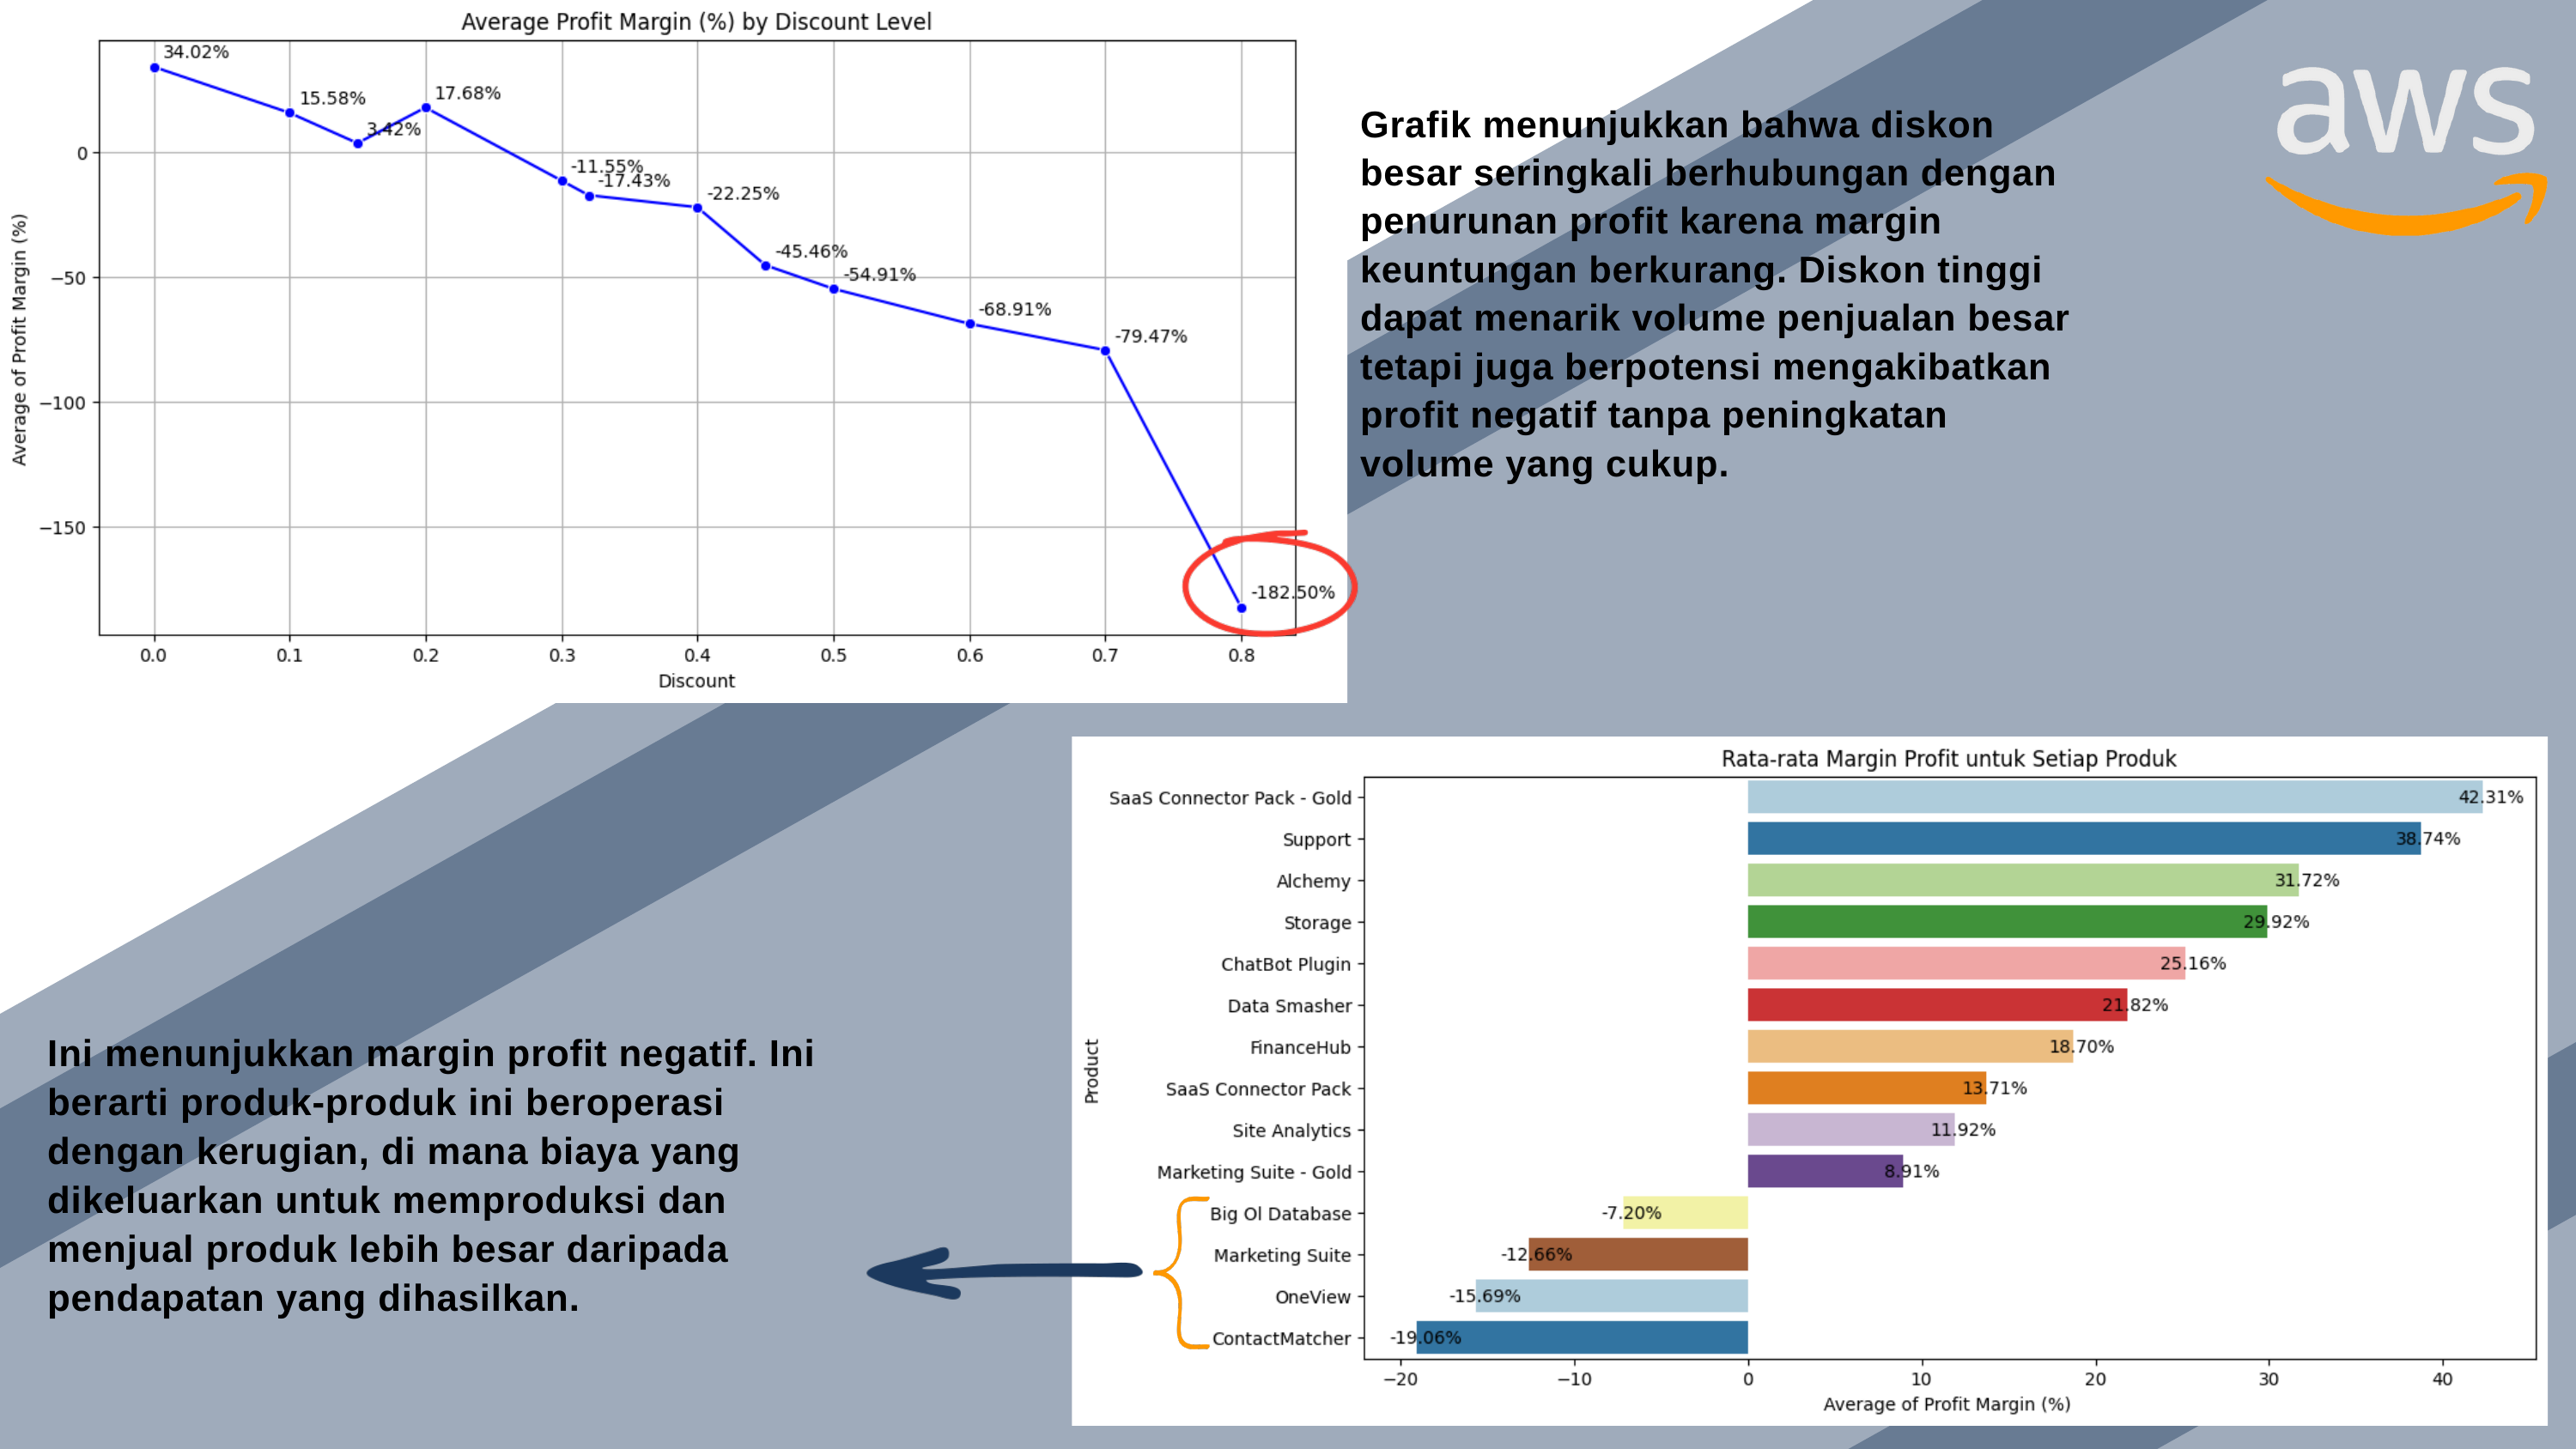

Grafik menunjukkan bahwa diskon besar seringkali berhubungan dengan penurunan profit karena margin keuntungan berkurang. Diskon tinggi dapat menarik volume penjualan besar tetapi juga berpotensi mengakibatkan profit negatif tanpa peningkatan volume yang cukup.

Ini menunjukkan margin profit negatif. Ini berarti produk-produk ini beroperasi dengan kerugian, di mana biaya yang dikeluarkan untuk memproduksi dan menjual produk lebih besar daripada pendapatan yang dihasilkan.